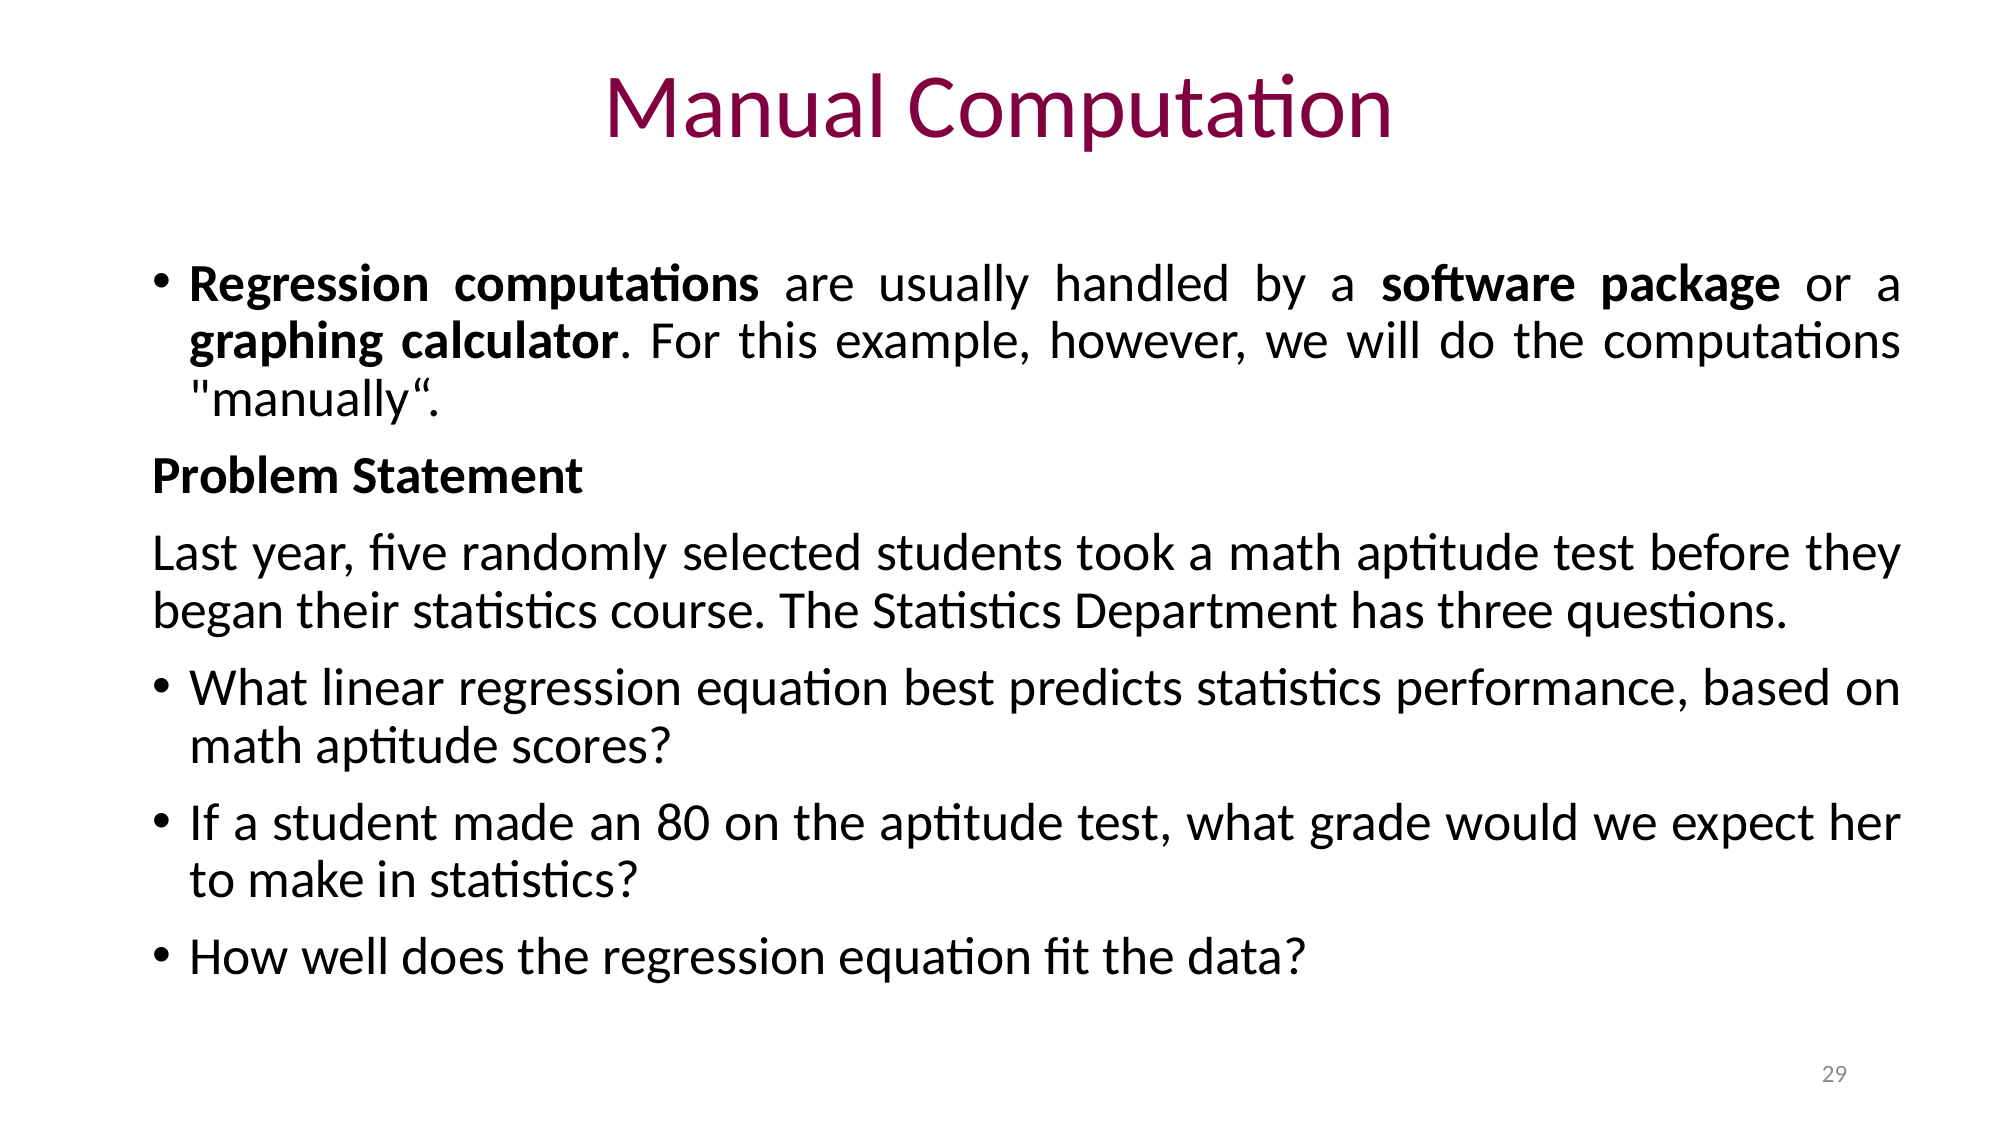

# Manual Computation
Regression computations are usually handled by a software package or a graphing calculator. For this example, however, we will do the computations "manually“.
Problem Statement
Last year, five randomly selected students took a math aptitude test before they began their statistics course. The Statistics Department has three questions.
What linear regression equation best predicts statistics performance, based on math aptitude scores?
If a student made an 80 on the aptitude test, what grade would we expect her to make in statistics?
How well does the regression equation fit the data?
29